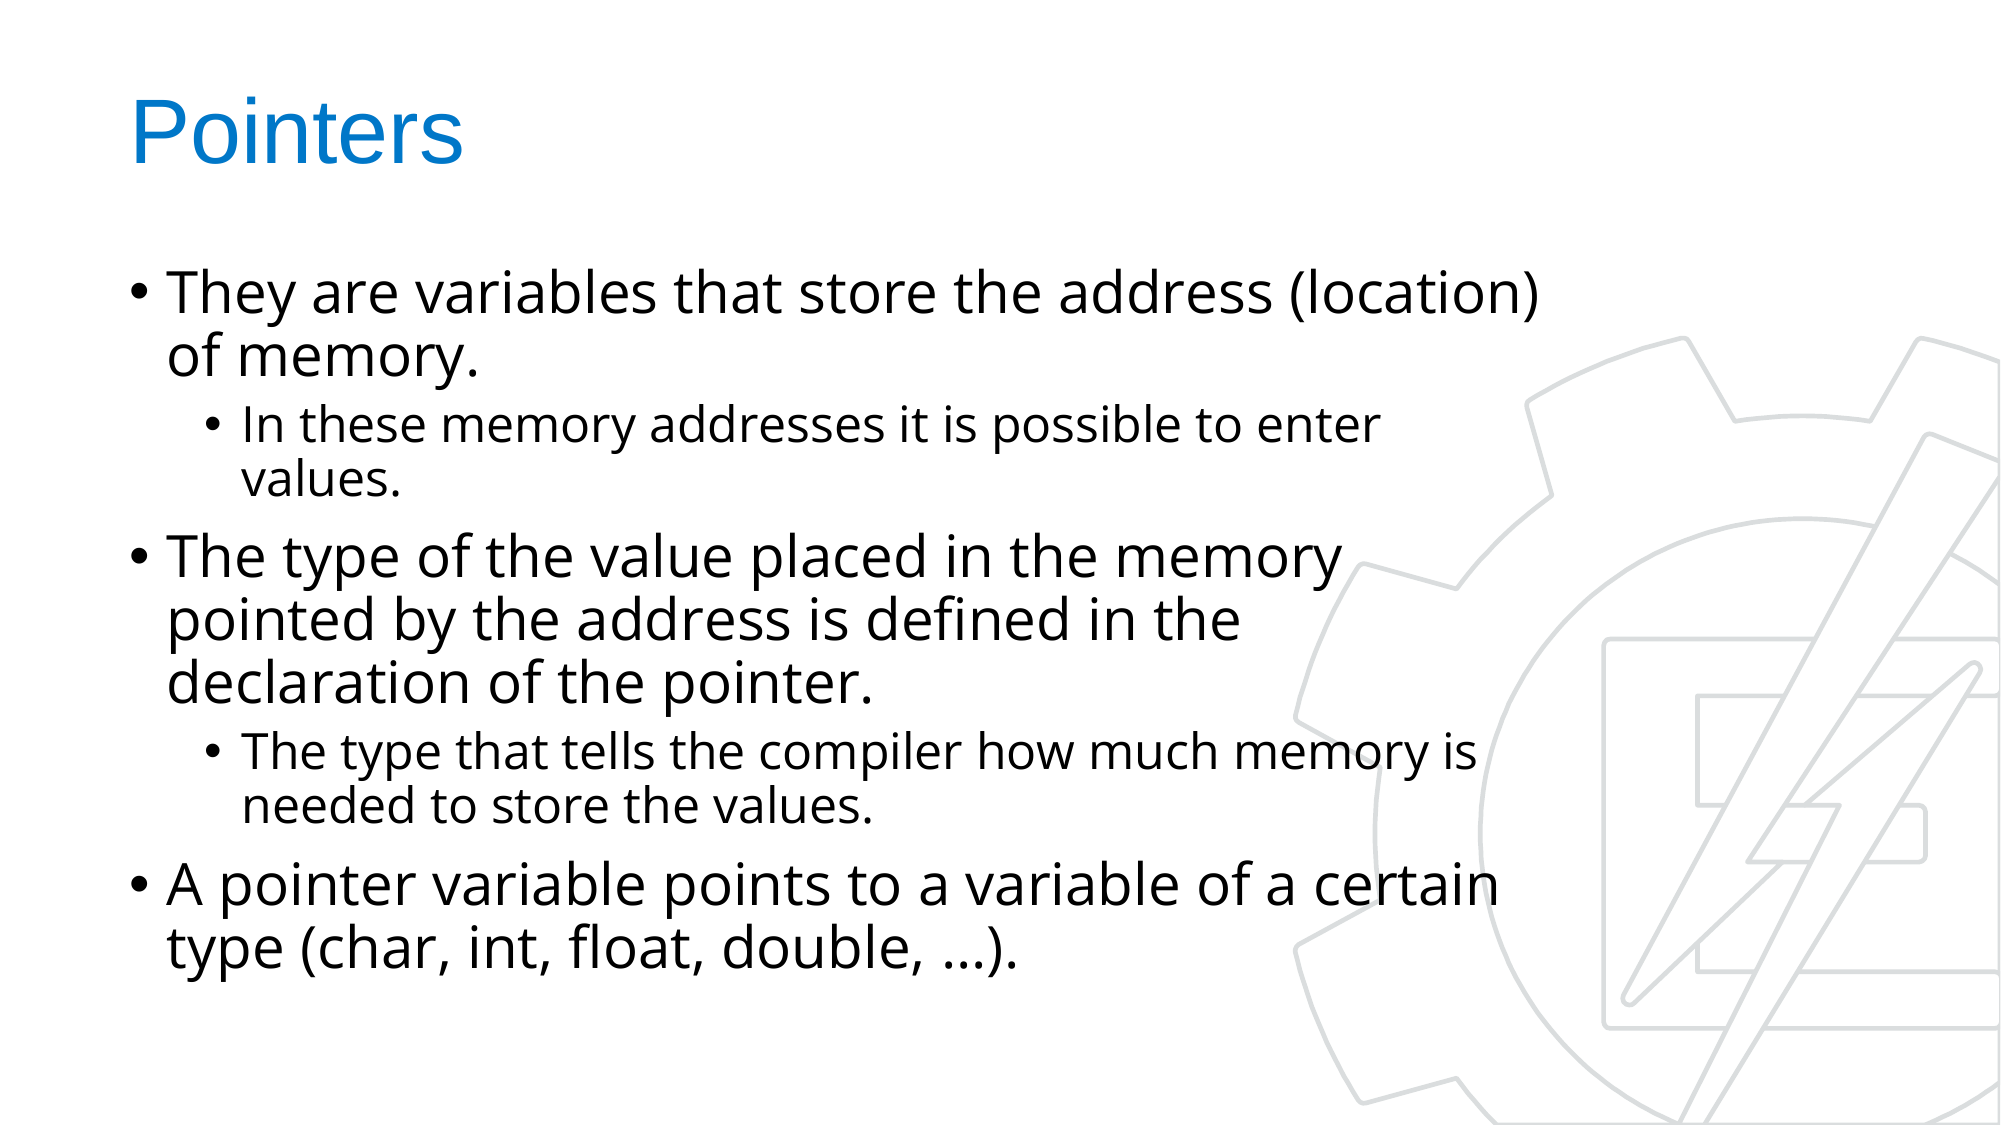

# Pointers
They are variables that store the address (location) of memory.
In these memory addresses it is possible to enter values.
The type of the value placed in the memory pointed by the address is defined in the declaration of the pointer.
The type that tells the compiler how much memory is needed to store the values.
A pointer variable points to a variable of a certain type (char, int, float, double, ...).